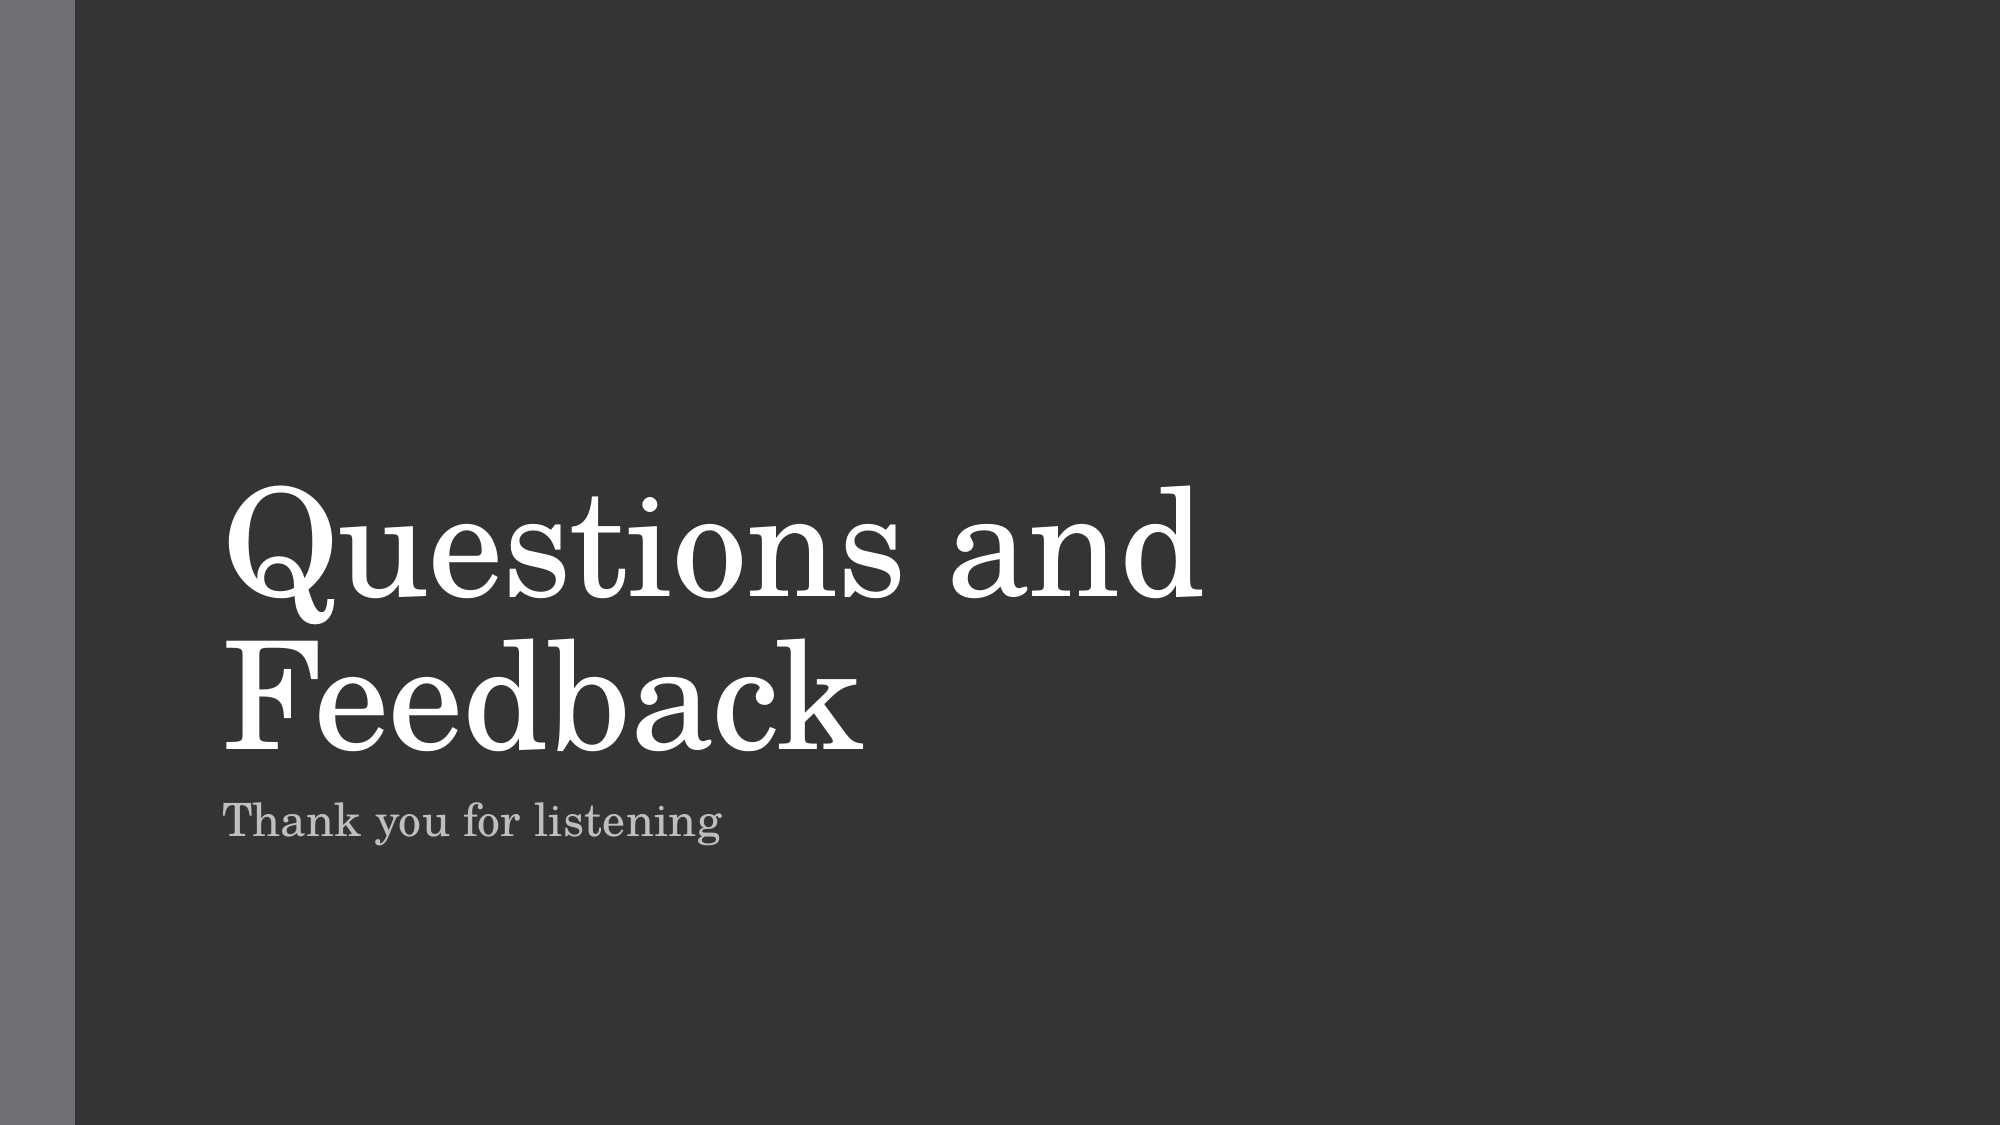

# Questions and Feedback
Thank you for listening